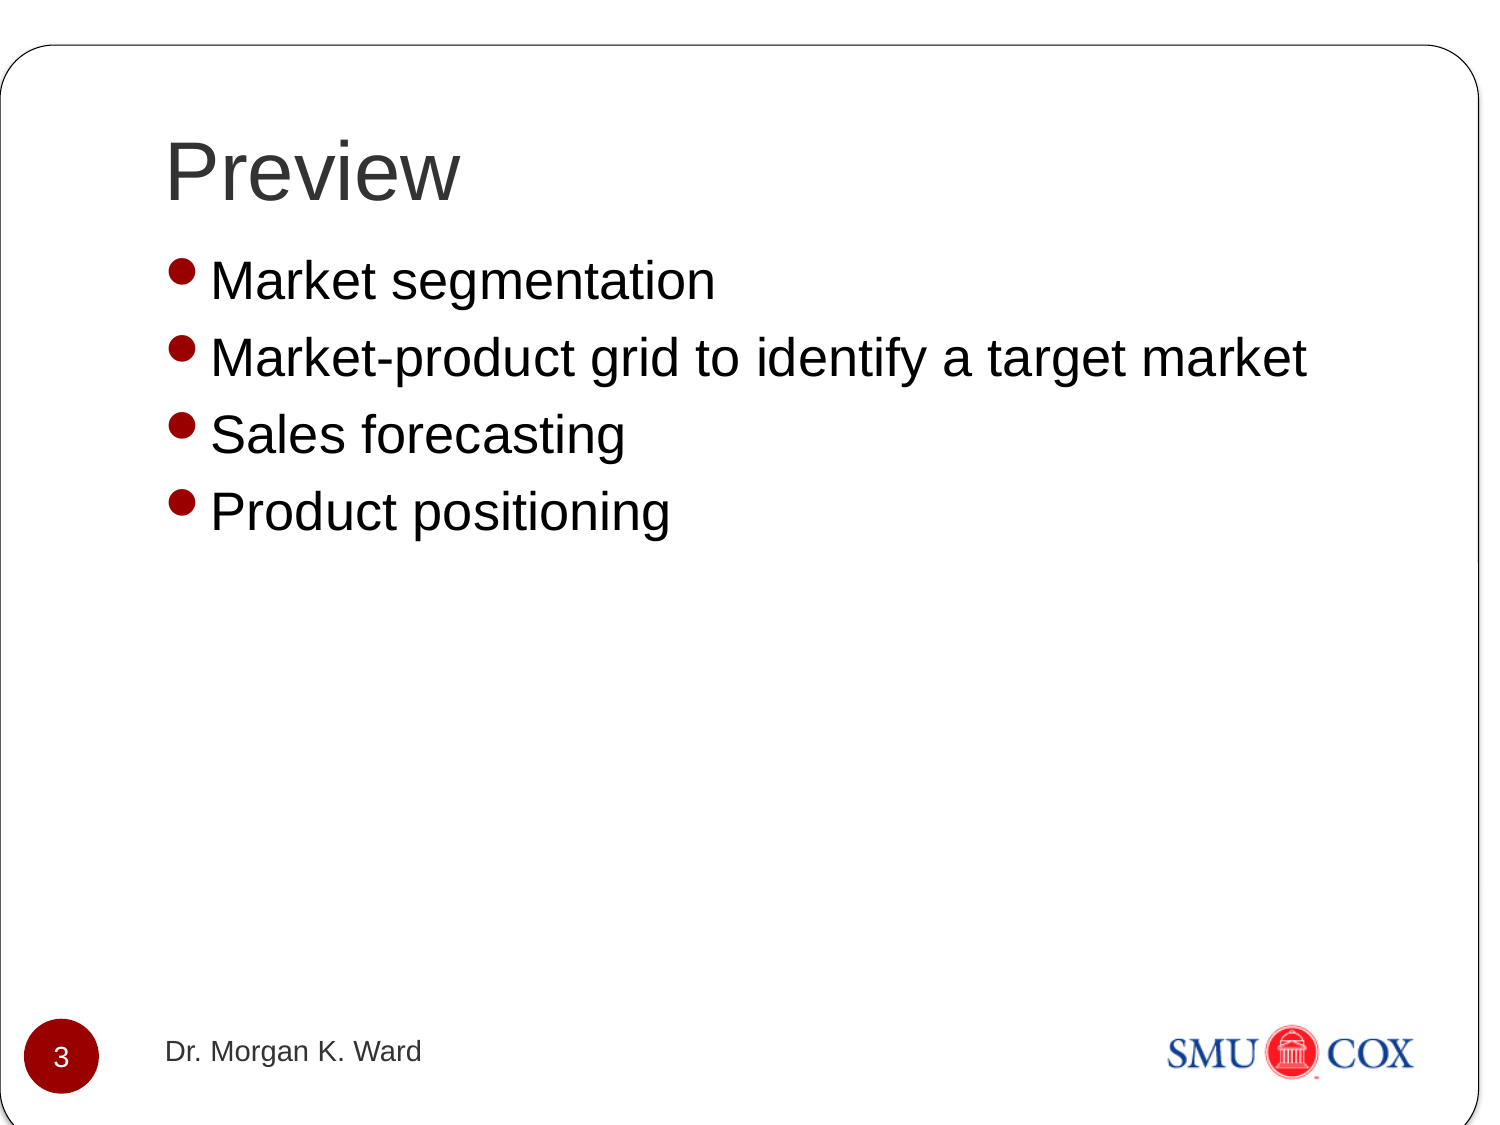

# Preview
Market segmentation
Market-product grid to identify a target market
Sales forecasting
Product positioning
Dr. Morgan K. Ward
3